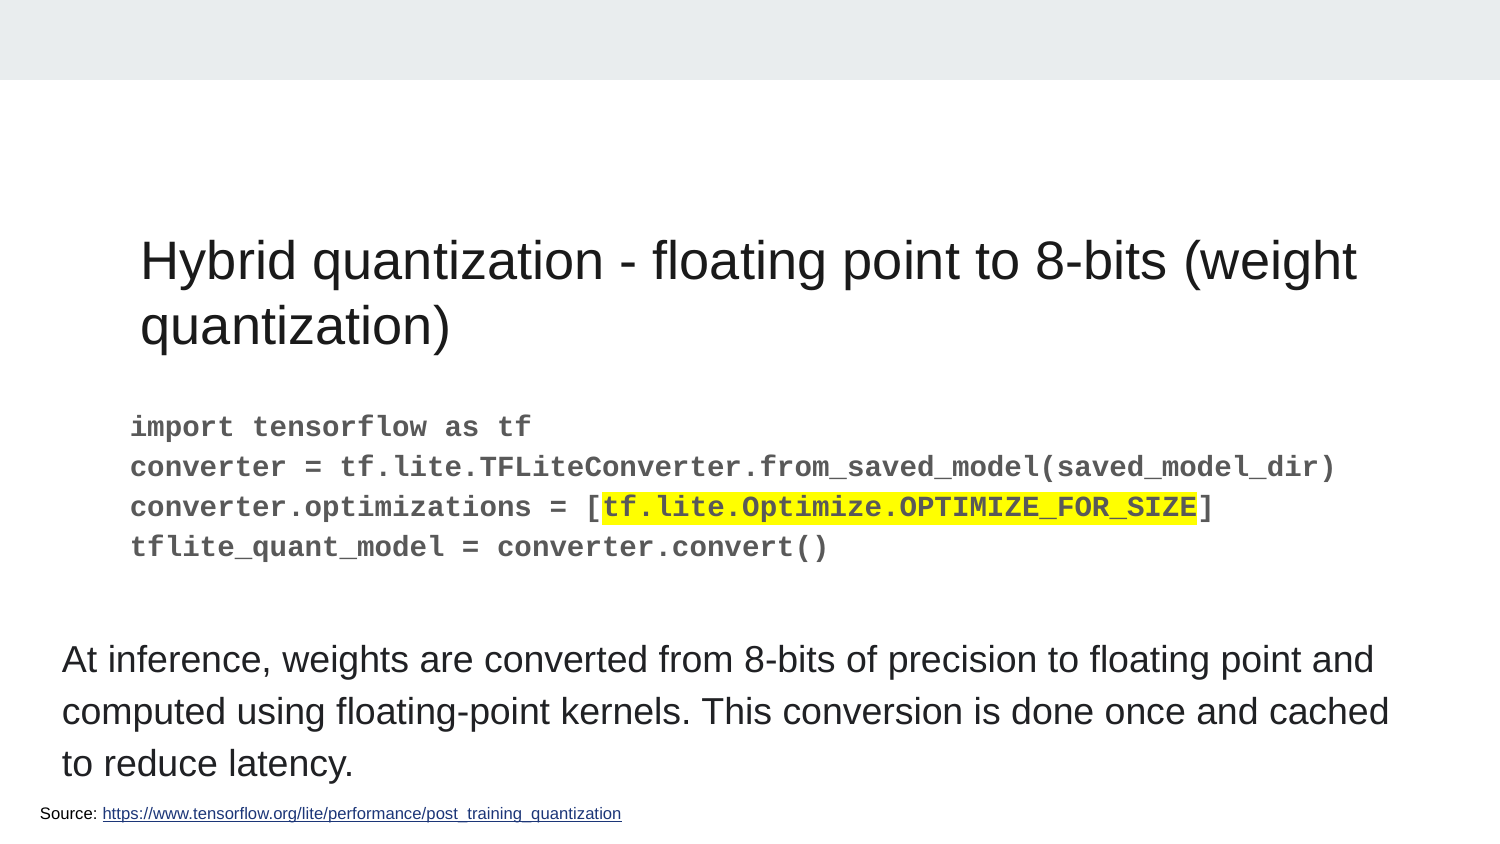

# Hybrid quantization - floating point to 8-bits (weight quantization)
import tensorflow as tf
converter = tf.lite.TFLiteConverter.from_saved_model(saved_model_dir)
converter.optimizations = [tf.lite.Optimize.OPTIMIZE_FOR_SIZE]
tflite_quant_model = converter.convert()
At inference, weights are converted from 8-bits of precision to floating point and computed using floating-point kernels. This conversion is done once and cached to reduce latency.
Source: https://www.tensorflow.org/lite/performance/post_training_quantization